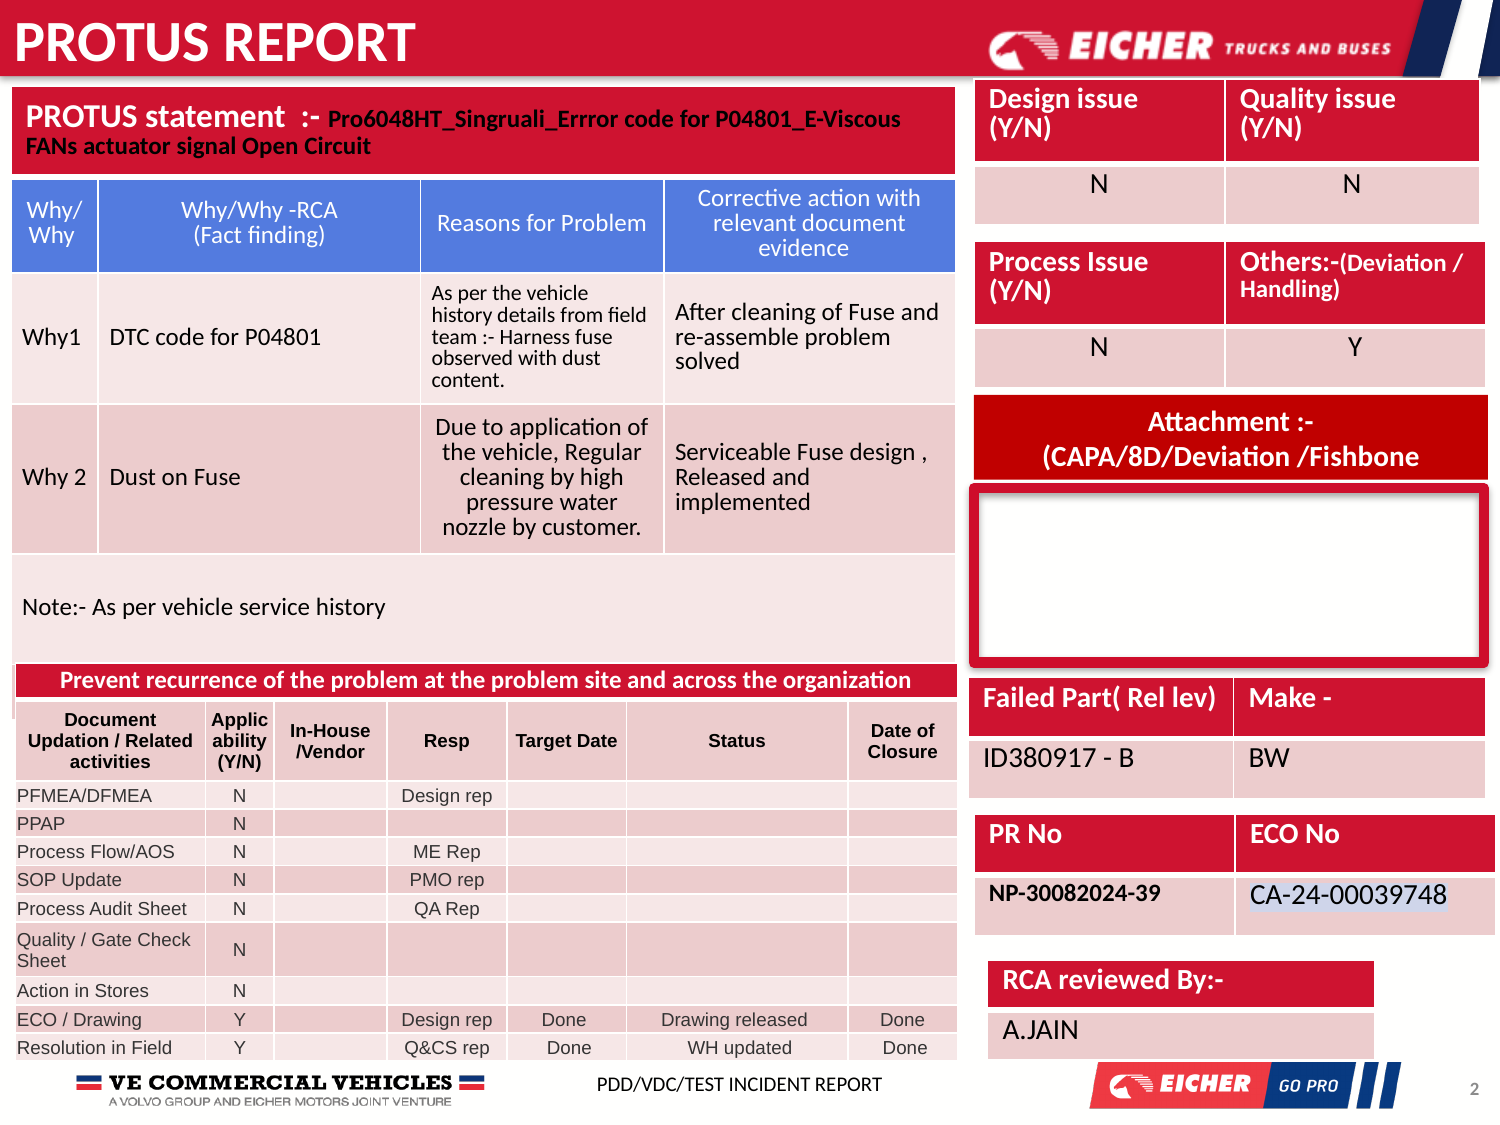

| Design issue (Y/N) | Quality issue (Y/N) |
| --- | --- |
| N | N |
| PROTUS statement :- Pro6048HT\_Singruali\_Errror code for P04801\_E-Viscous FANs actuator signal Open Circuit |  |  |  |
| --- | --- | --- | --- |
| Why/Why | Why/Why -RCA (Fact finding) | Reasons for Problem | Corrective action with relevant document evidence |
| Why1 | DTC code for P04801 | As per the vehicle history details from field team :- Harness fuse observed with dust content. | After cleaning of Fuse and re-assemble problem solved |
| Why 2 | Dust on Fuse | Due to application of the vehicle, Regular cleaning by high pressure water nozzle by customer. | Serviceable Fuse design , Released and implemented |
| Note:- As per vehicle service history |  |  |  |
| Why 5 |  |  |  |
| Process Issue (Y/N) | Others:-(Deviation / Handling) |
| --- | --- |
| N | Y |
Attachment :-
(CAPA/8D/Deviation /Fishbone

| Prevent recurrence of the problem at the problem site and across the organization |  |  |  |  |  |  |
| --- | --- | --- | --- | --- | --- | --- |
| Document Updation / Related activities | Applicability (Y/N) | In-House /Vendor | Resp | Target Date | Status | Date of Closure |
| PFMEA/DFMEA | N |  | Design rep |  |  |  |
| PPAP | N |  |  |  |  |  |
| Process Flow/AOS | N |  | ME Rep |  |  |  |
| SOP Update | N |  | PMO rep |  |  |  |
| Process Audit Sheet | N |  | QA Rep |  |  |  |
| Quality / Gate Check Sheet | N |  |  |  |  |  |
| Action in Stores | N |  |  |  |  |  |
| ECO / Drawing | Y |  | Design rep | Done | Drawing released | Done |
| Resolution in Field | Y |  | Q&CS rep | Done | WH updated | Done |
| Failed Part( Rel lev) | Make - |
| --- | --- |
| ID380917 - B | BW |
| PR No | ECO No |
| --- | --- |
| NP-30082024-39 | CA-24-00039748 |
| RCA reviewed By:- |
| --- |
| A.JAIN |